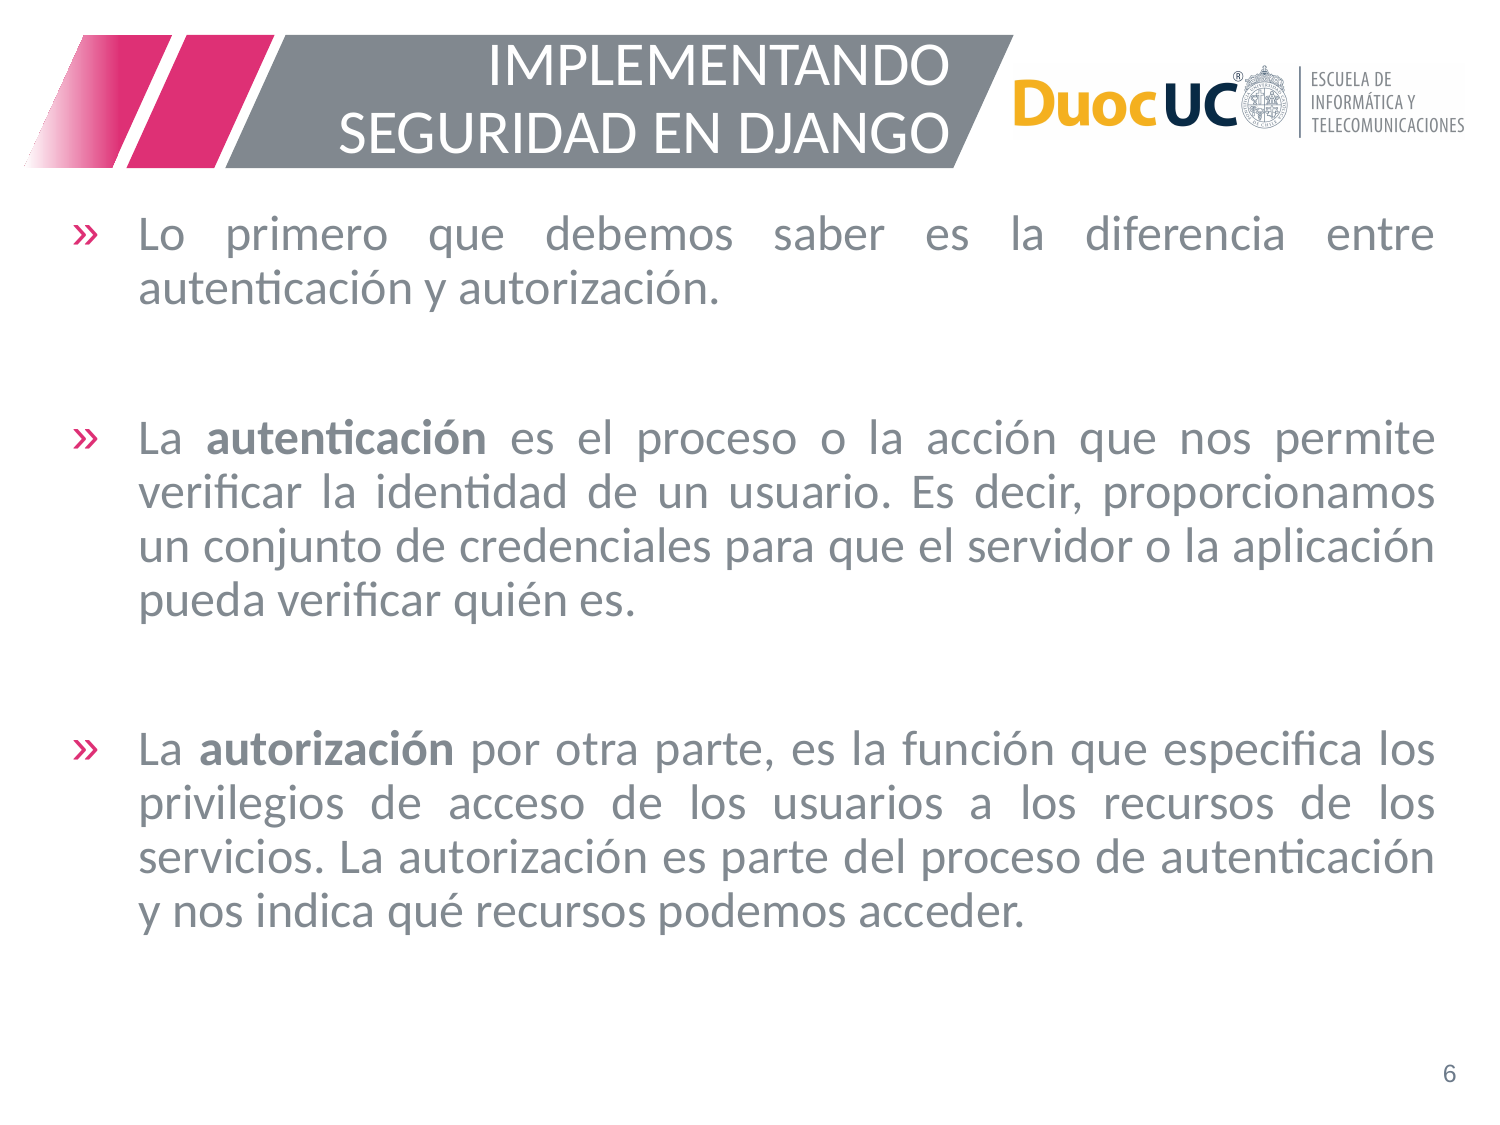

# IMPLEMENTANDO SEGURIDAD EN DJANGO
Lo primero que debemos saber es la diferencia entre autenticación y autorización.

La autenticación es el proceso o la acción que nos permite verificar la identidad de un usuario. Es decir, proporcionamos un conjunto de credenciales para que el servidor o la aplicación pueda verificar quién es.

La autorización por otra parte, es la función que especifica los privilegios de acceso de los usuarios a los recursos de los servicios. La autorización es parte del proceso de autenticación y nos indica qué recursos podemos acceder.